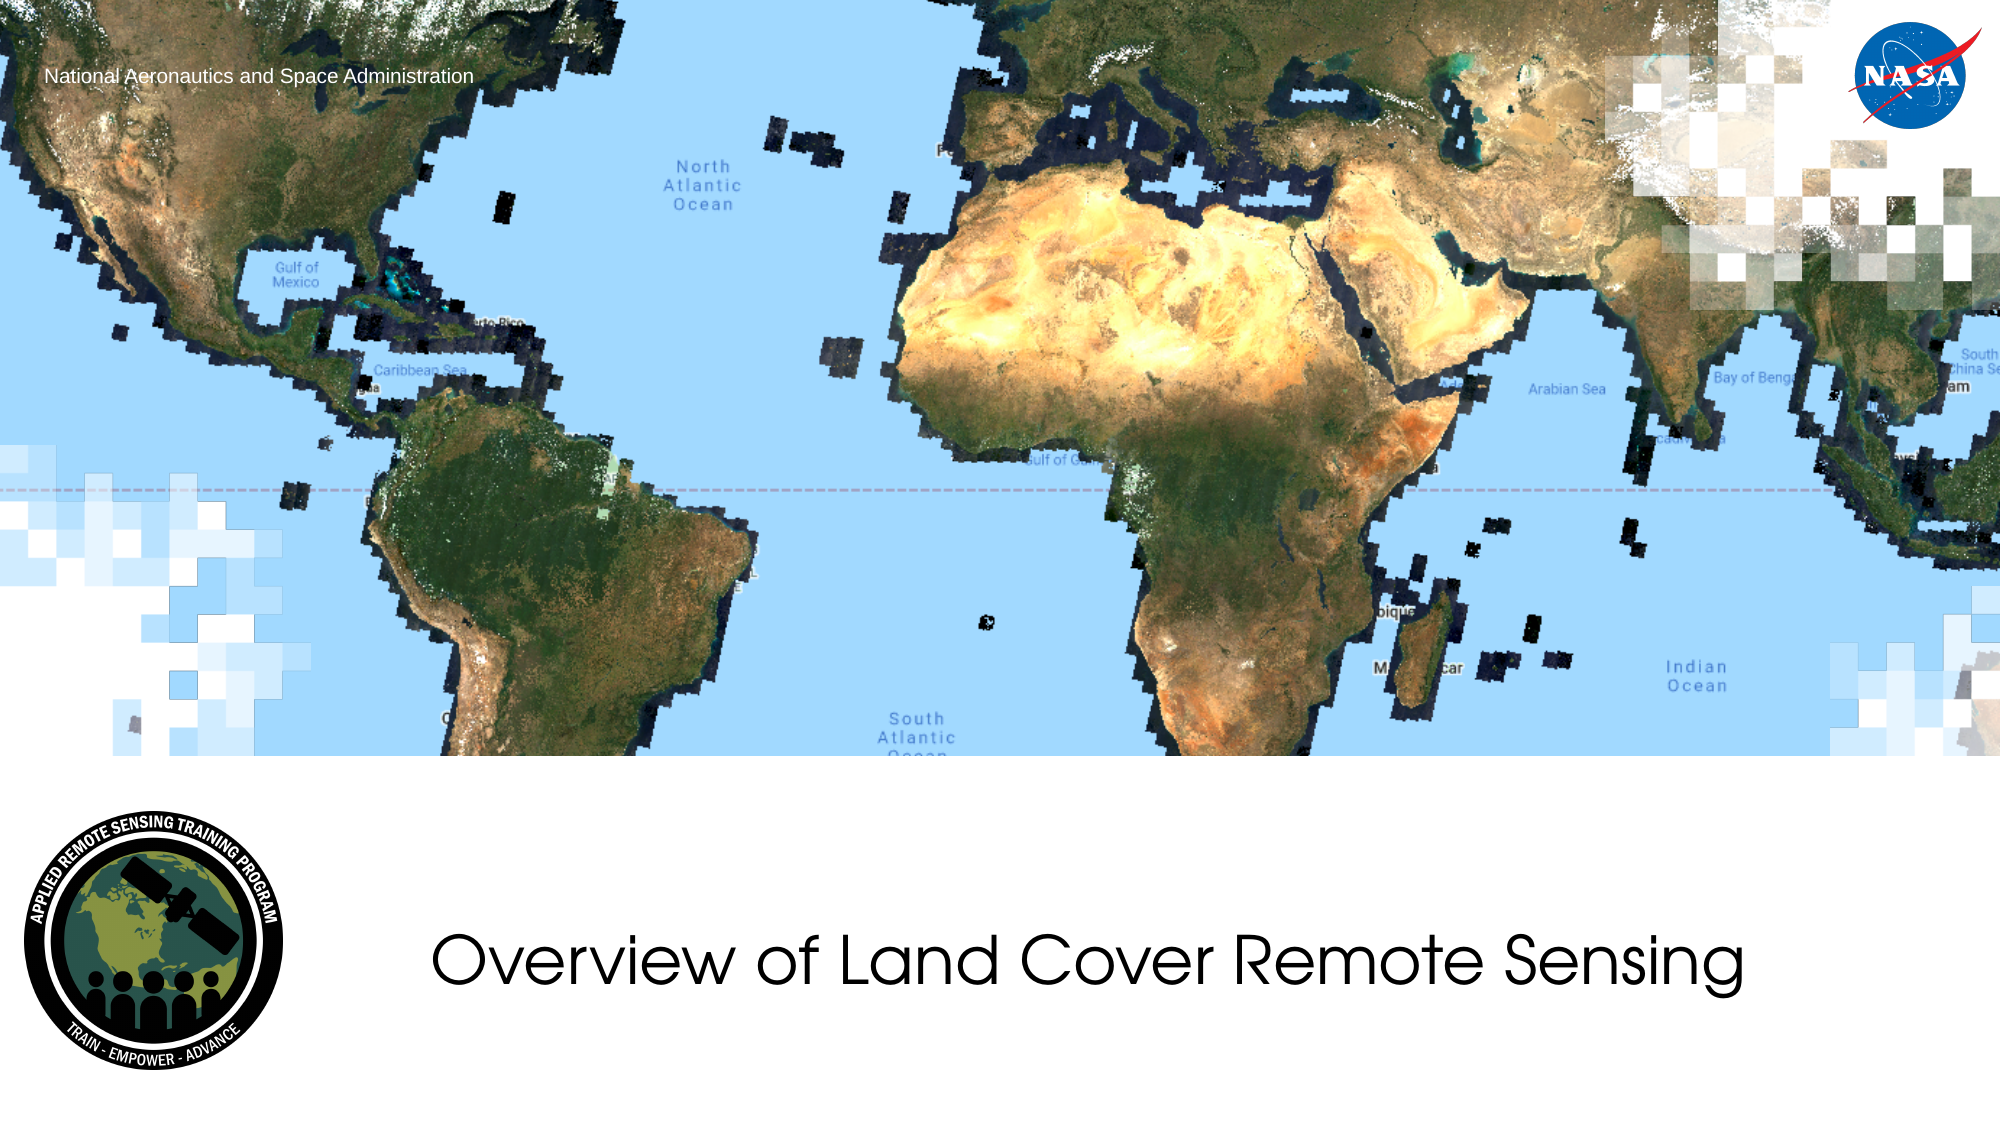

# Overview of Land Cover Remote Sensing